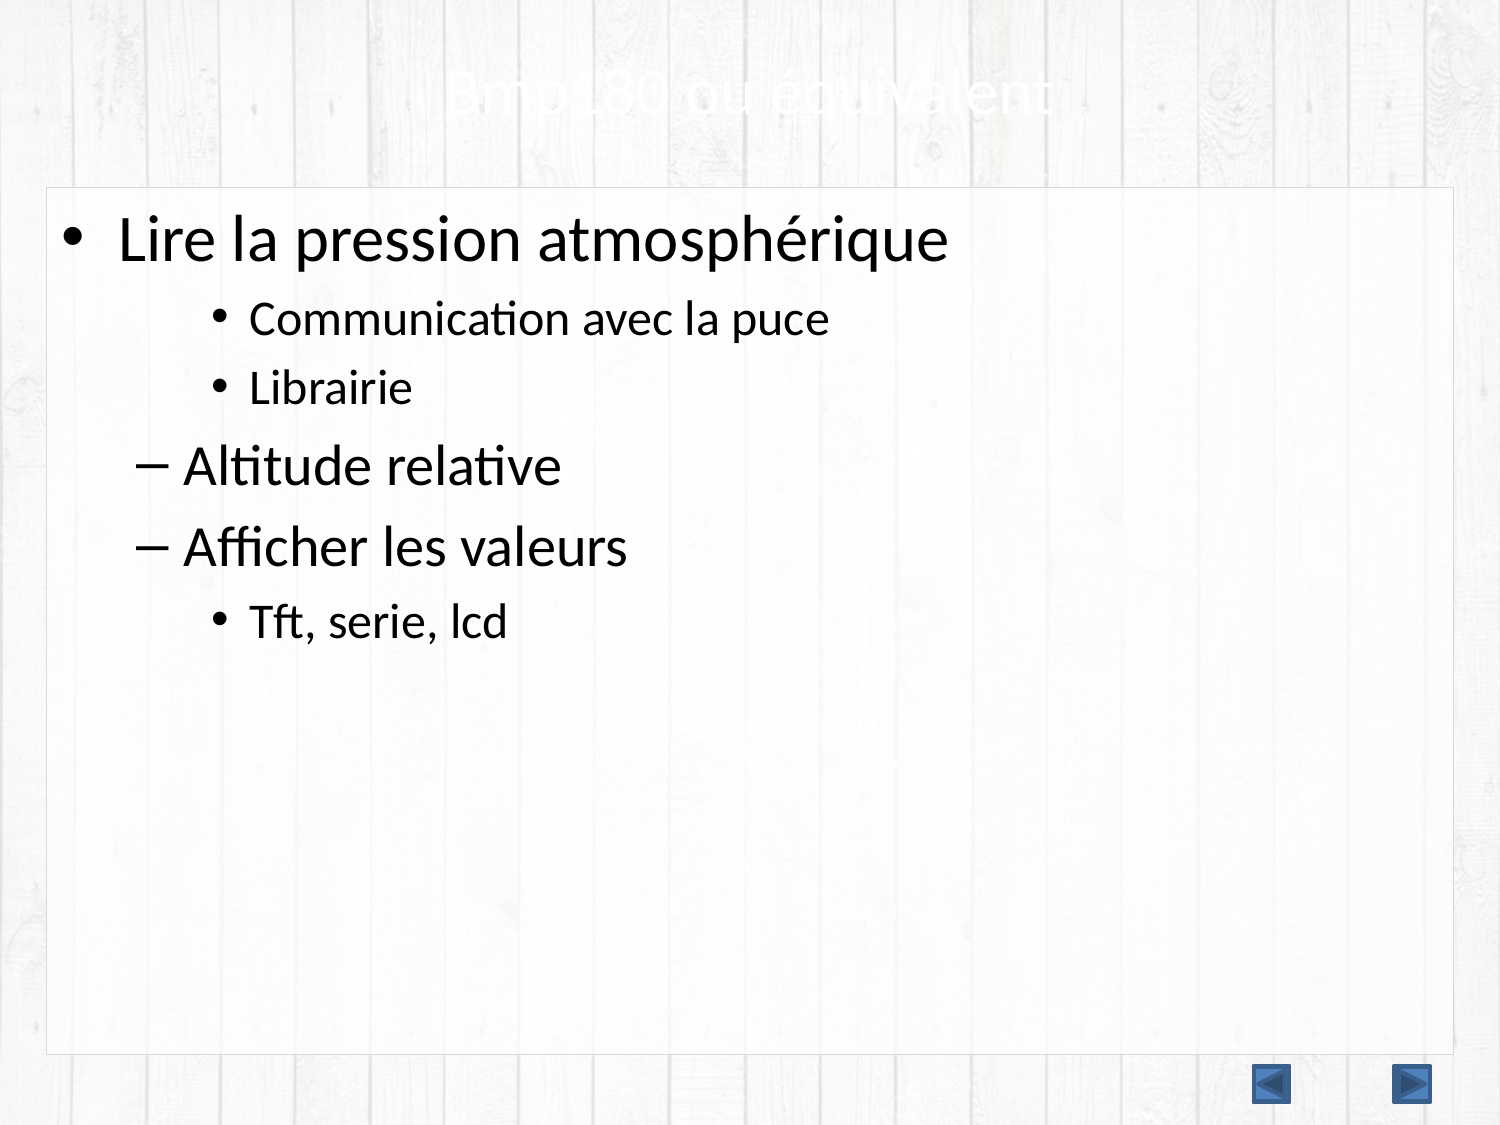

# Bmp180 ou équivalent
Lire la pression atmosphérique
Communication avec la puce
Librairie
Altitude relative
Afficher les valeurs
Tft, serie, lcd